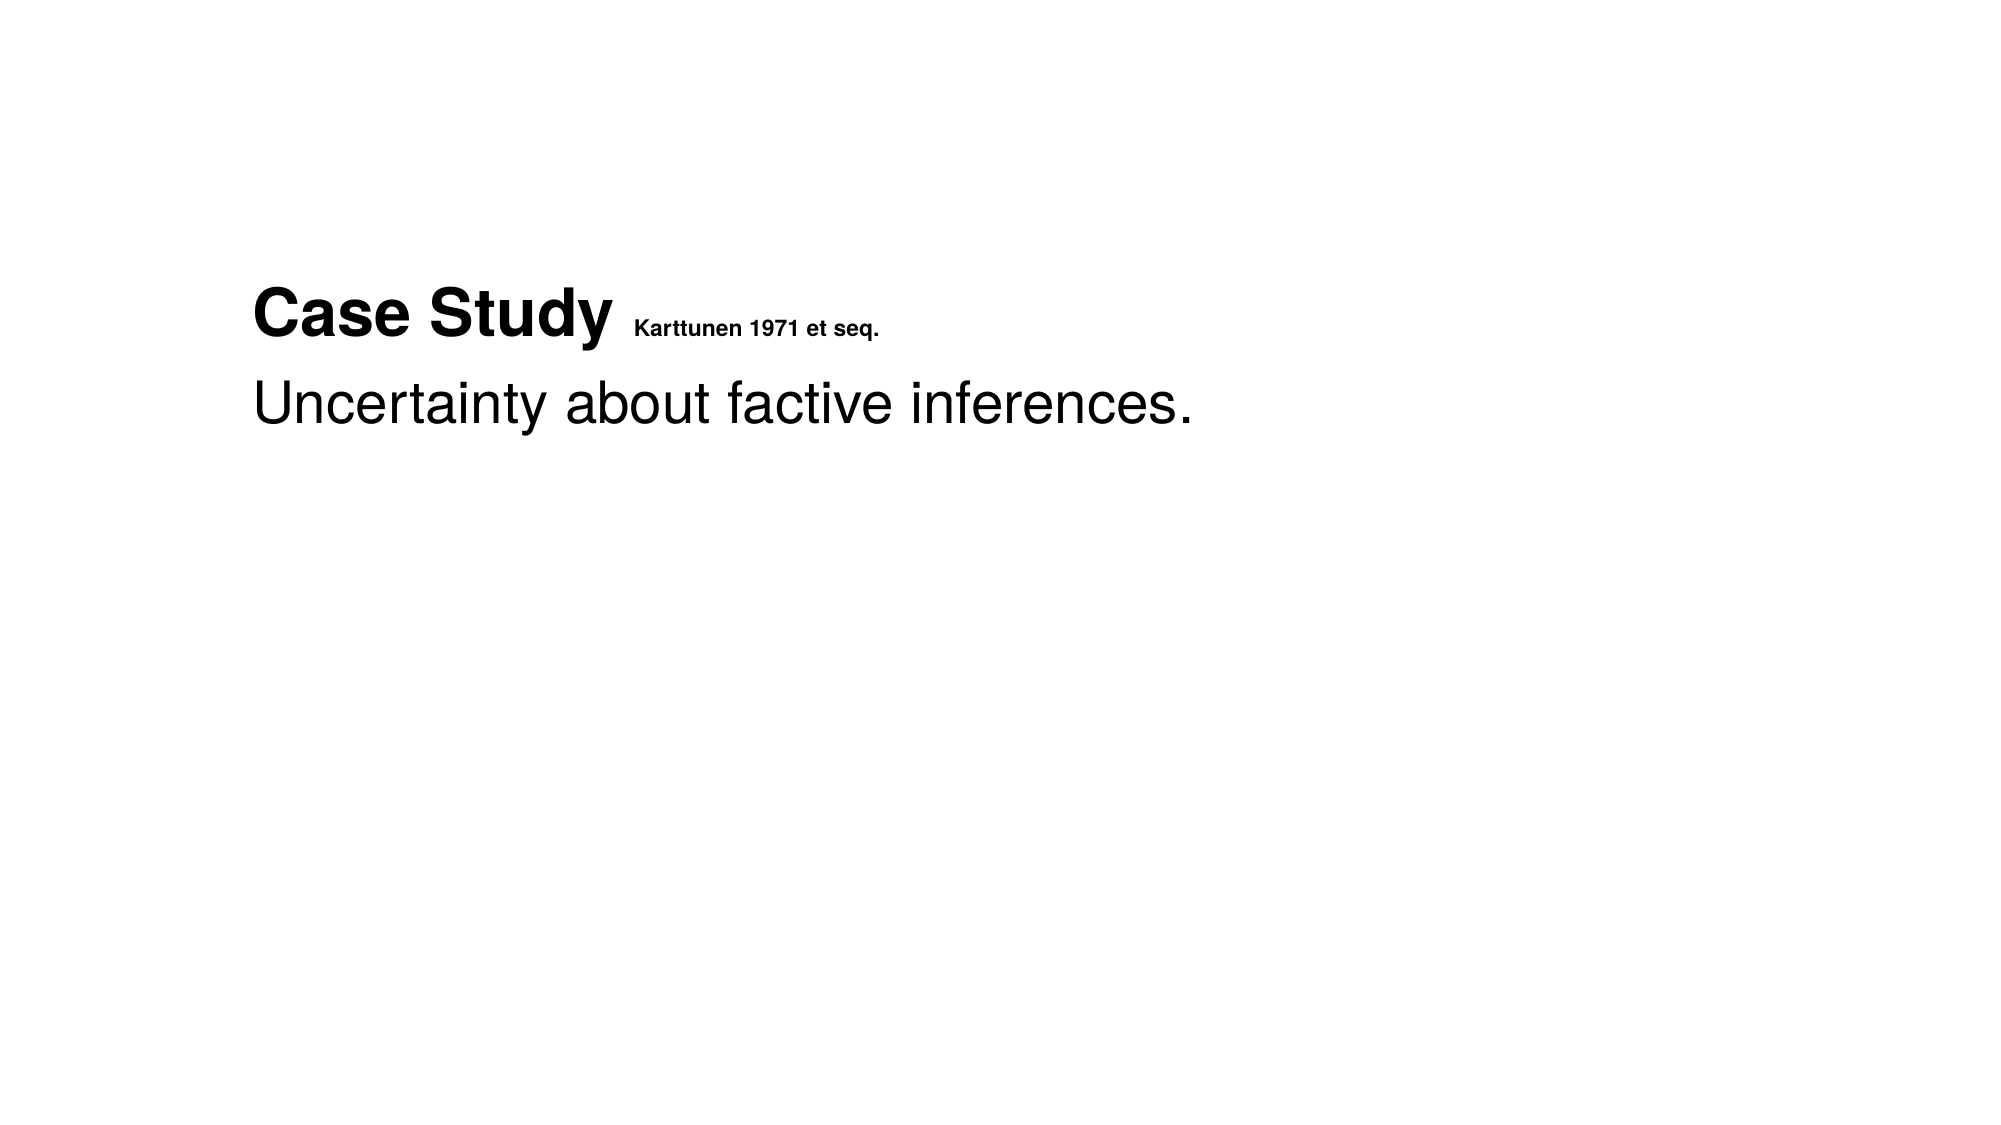

Case Study Karttunen 1971 et seq.
Uncertainty about factive inferences.